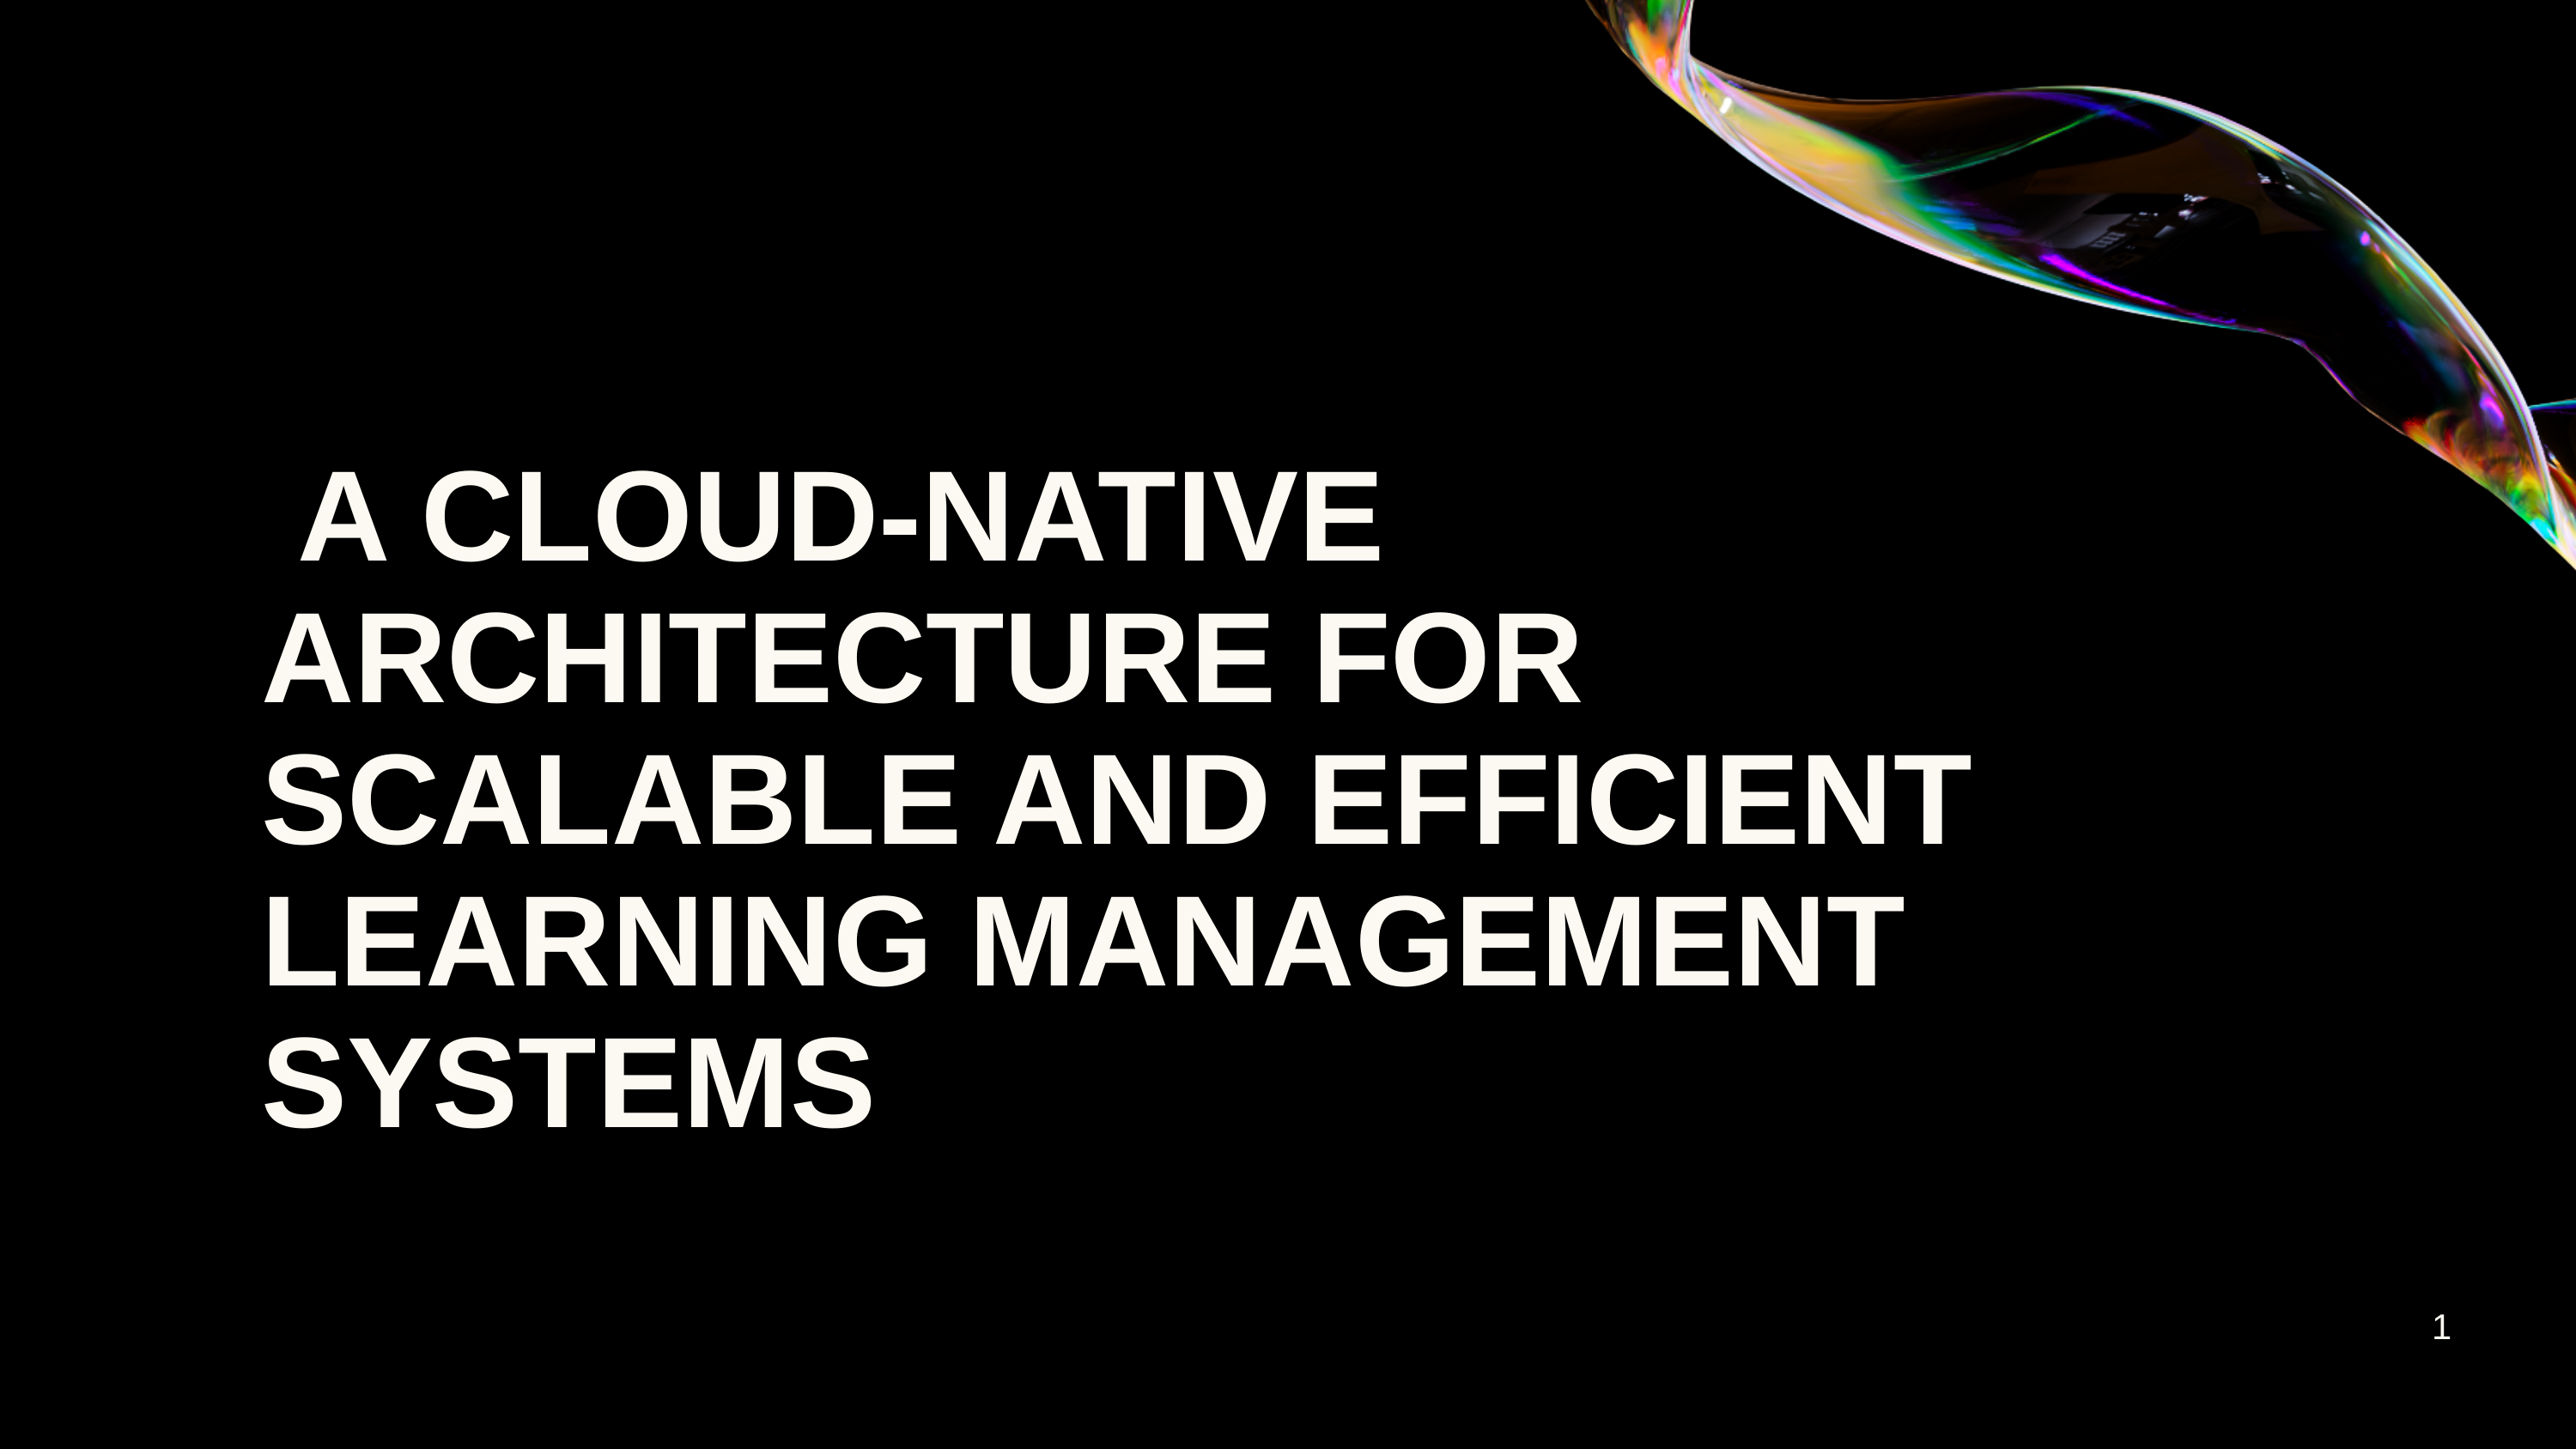

A CLOUD-NATIVE ARCHITECTURE FOR SCALABLE AND EFFICIENT LEARNING MANAGEMENT SYSTEMS
1